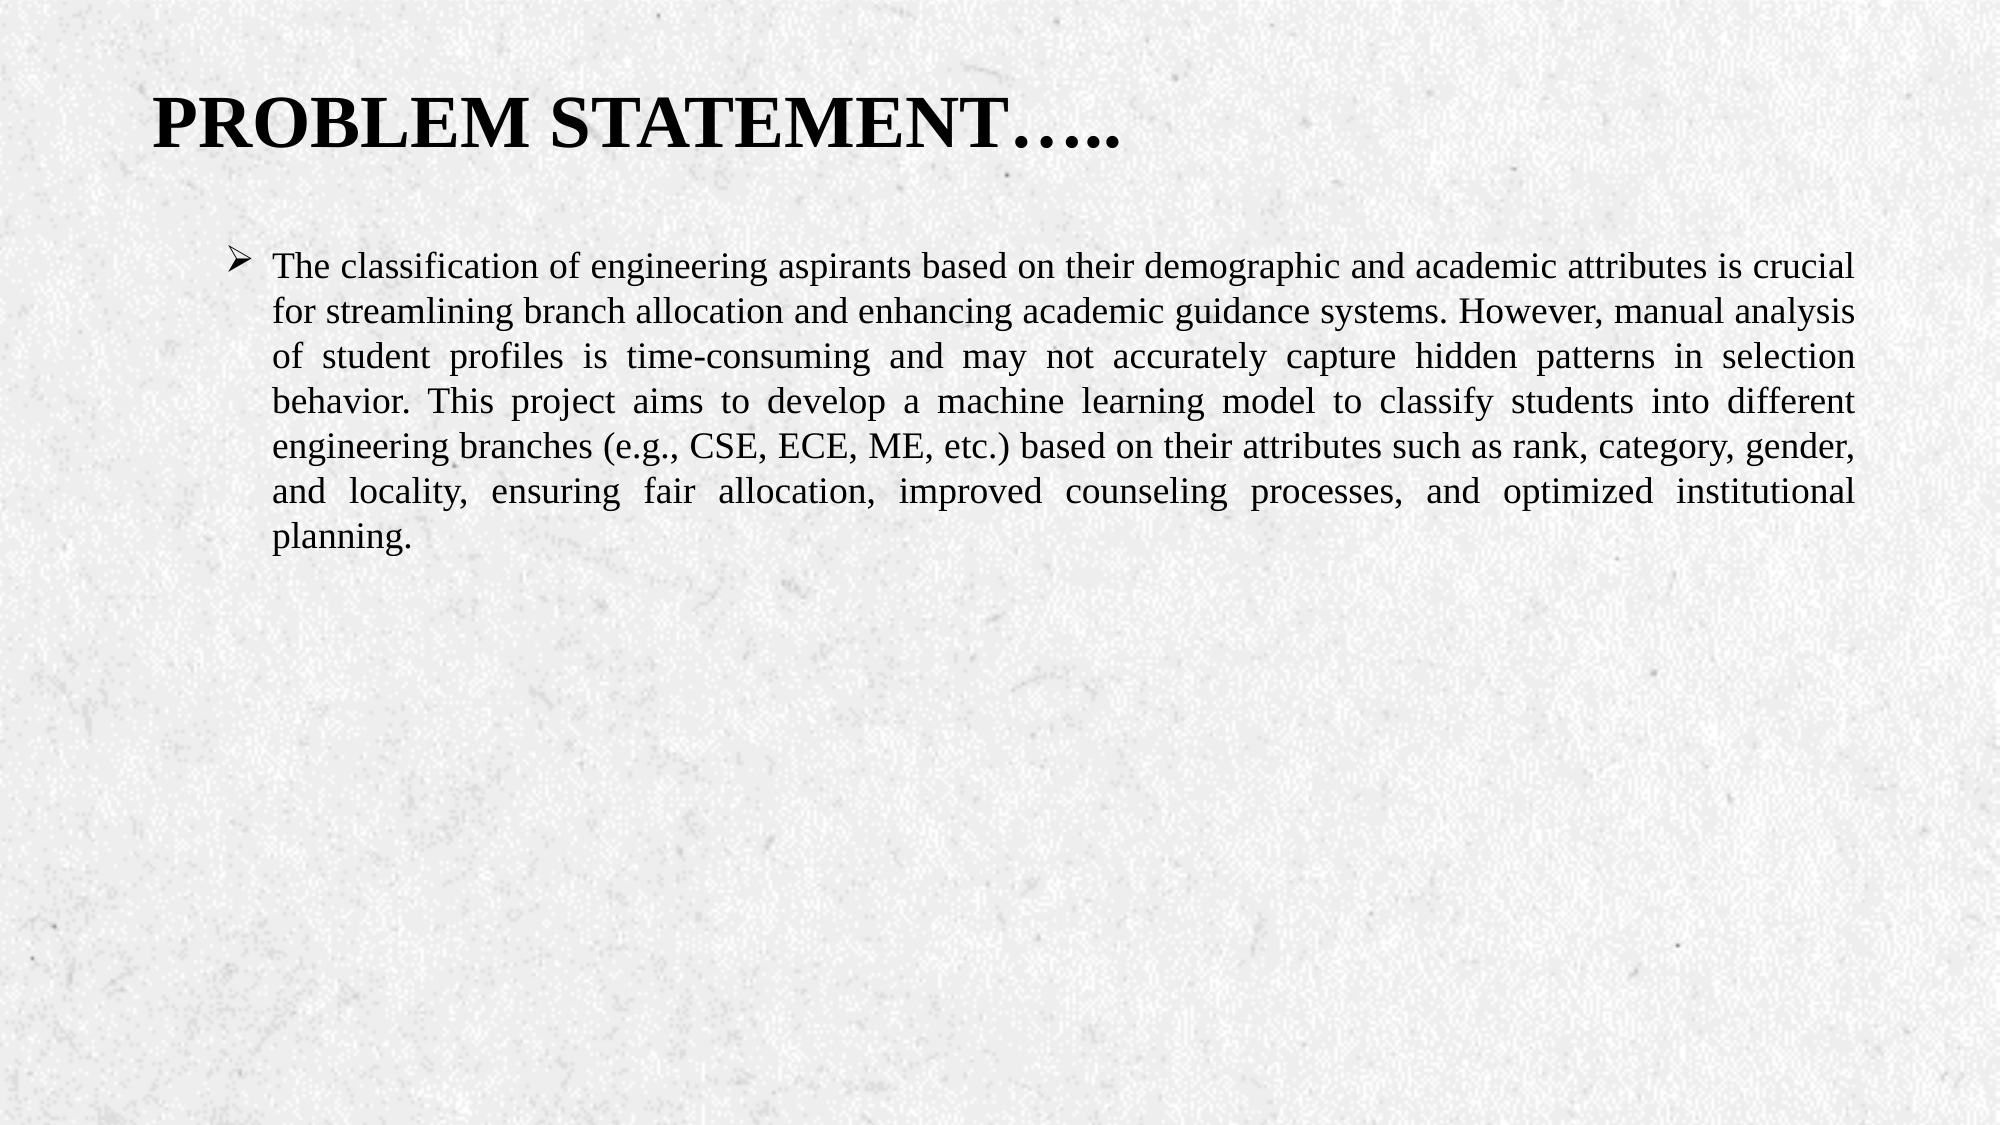

# PROBLEM STATEMENT…..
The classification of engineering aspirants based on their demographic and academic attributes is crucial for streamlining branch allocation and enhancing academic guidance systems. However, manual analysis of student profiles is time-consuming and may not accurately capture hidden patterns in selection behavior. This project aims to develop a machine learning model to classify students into different engineering branches (e.g., CSE, ECE, ME, etc.) based on their attributes such as rank, category, gender, and locality, ensuring fair allocation, improved counseling processes, and optimized institutional planning.